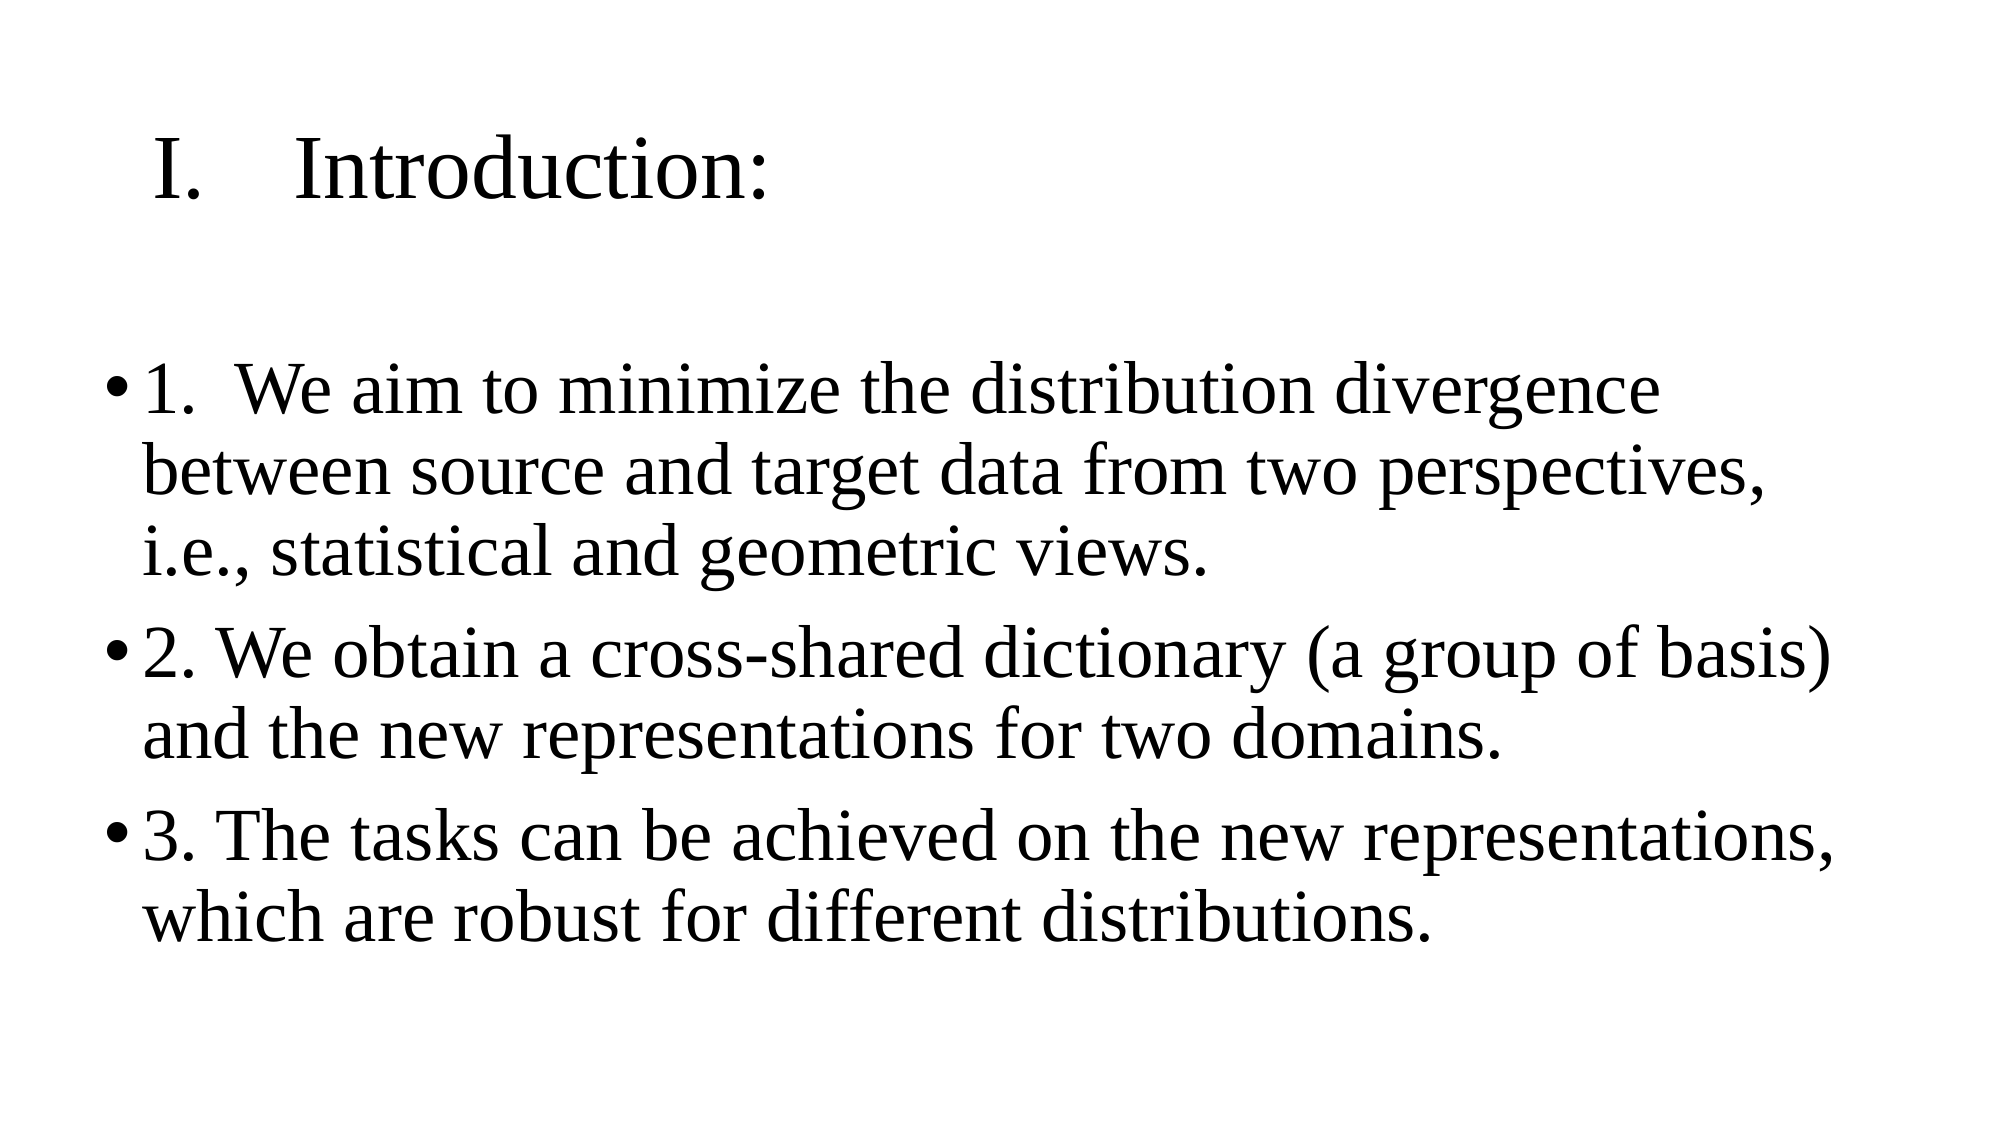

# Introduction:
1.  We aim to minimize the distribution divergence between source and target data from two perspectives, i.e., statistical and geometric views.
2. We obtain a cross-shared dictionary (a group of basis) and the new representations for two domains.
3. The tasks can be achieved on the new representations, which are robust for different distributions.